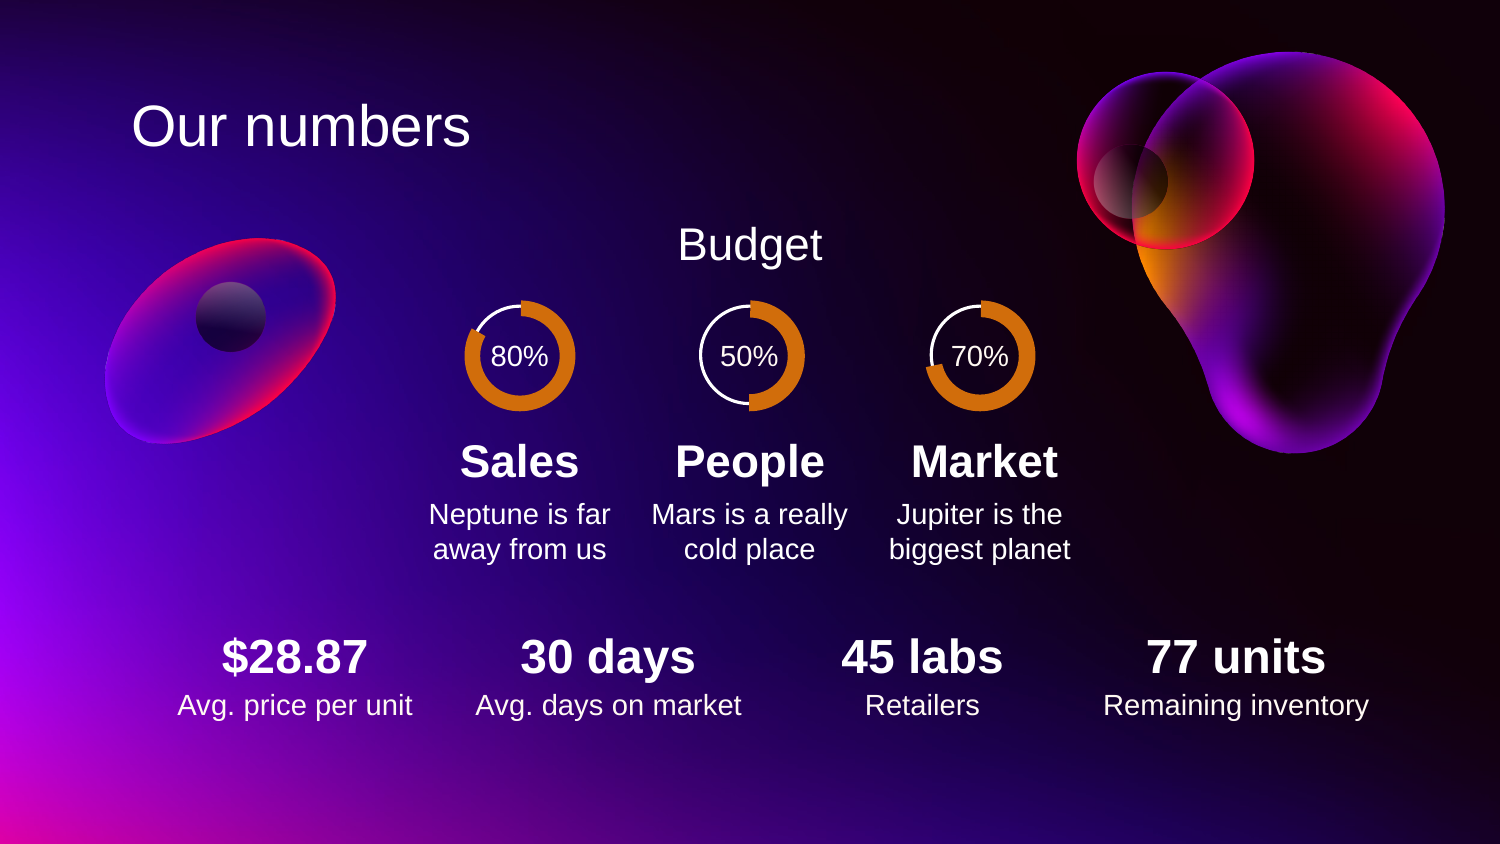

# Our numbers
Budget

80%
50%
70%
Sales
People
Market
Jupiter is the biggest planet
Neptune is far away from us
Mars is a really cold place
30 days
45 labs
77 units
$28.87
Avg. price per unit
Avg. days on market
Retailers
Remaining inventory